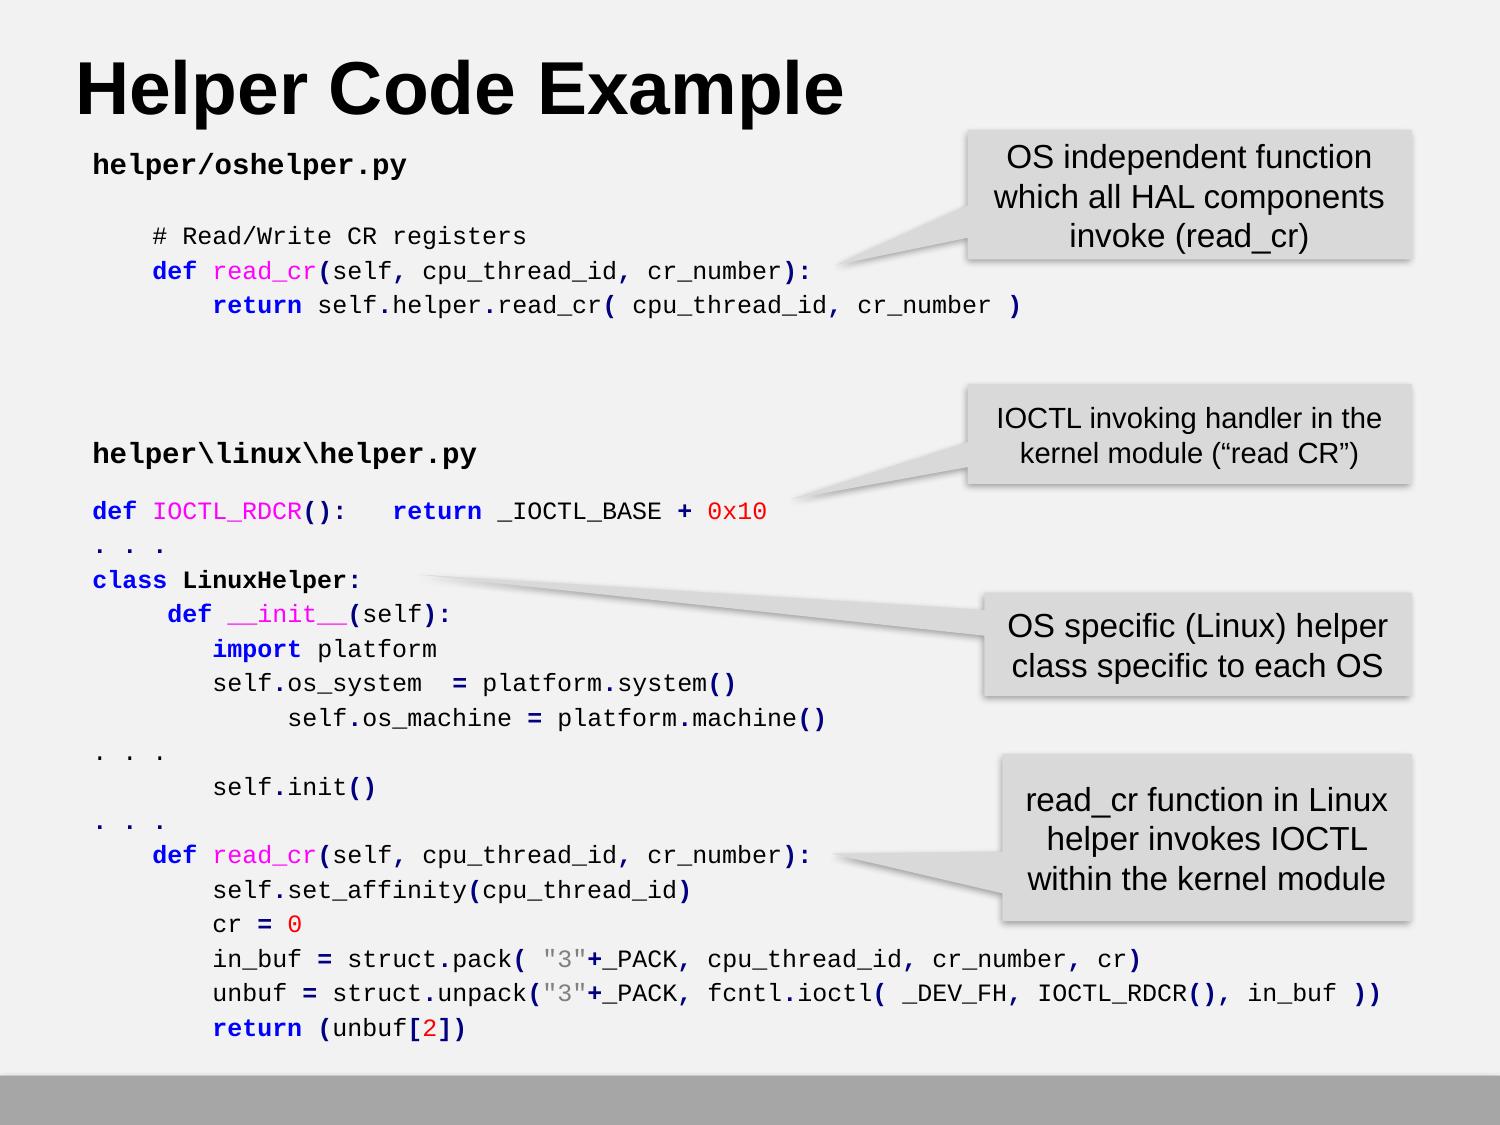

# Helper Code Example
OS independent function which all HAL components invoke (read_cr)
helper/oshelper.py

    # Read/Write CR registers
    def read_cr(self, cpu_thread_id, cr_number):
        return self.helper.read_cr( cpu_thread_id, cr_number )

helper\linux\helper.py
def IOCTL_RDCR():   return _IOCTL_BASE + 0x10
. . .
class LinuxHelper:
     def __init__(self):
        import platform
        self.os_system  = platform.system()
	   self.os_machine = platform.machine()
. . .
        self.init()
. . .
    def read_cr(self, cpu_thread_id, cr_number):
        self.set_affinity(cpu_thread_id)
        cr = 0
        in_buf = struct.pack( "3"+_PACK, cpu_thread_id, cr_number, cr)
        unbuf = struct.unpack("3"+_PACK, fcntl.ioctl( _DEV_FH, IOCTL_RDCR(), in_buf ))
        return (unbuf[2])

IOCTL invoking handler in the kernel module (“read CR”)
OS specific (Linux) helper class specific to each OS
read_cr function in Linux helper invokes IOCTL within the kernel module